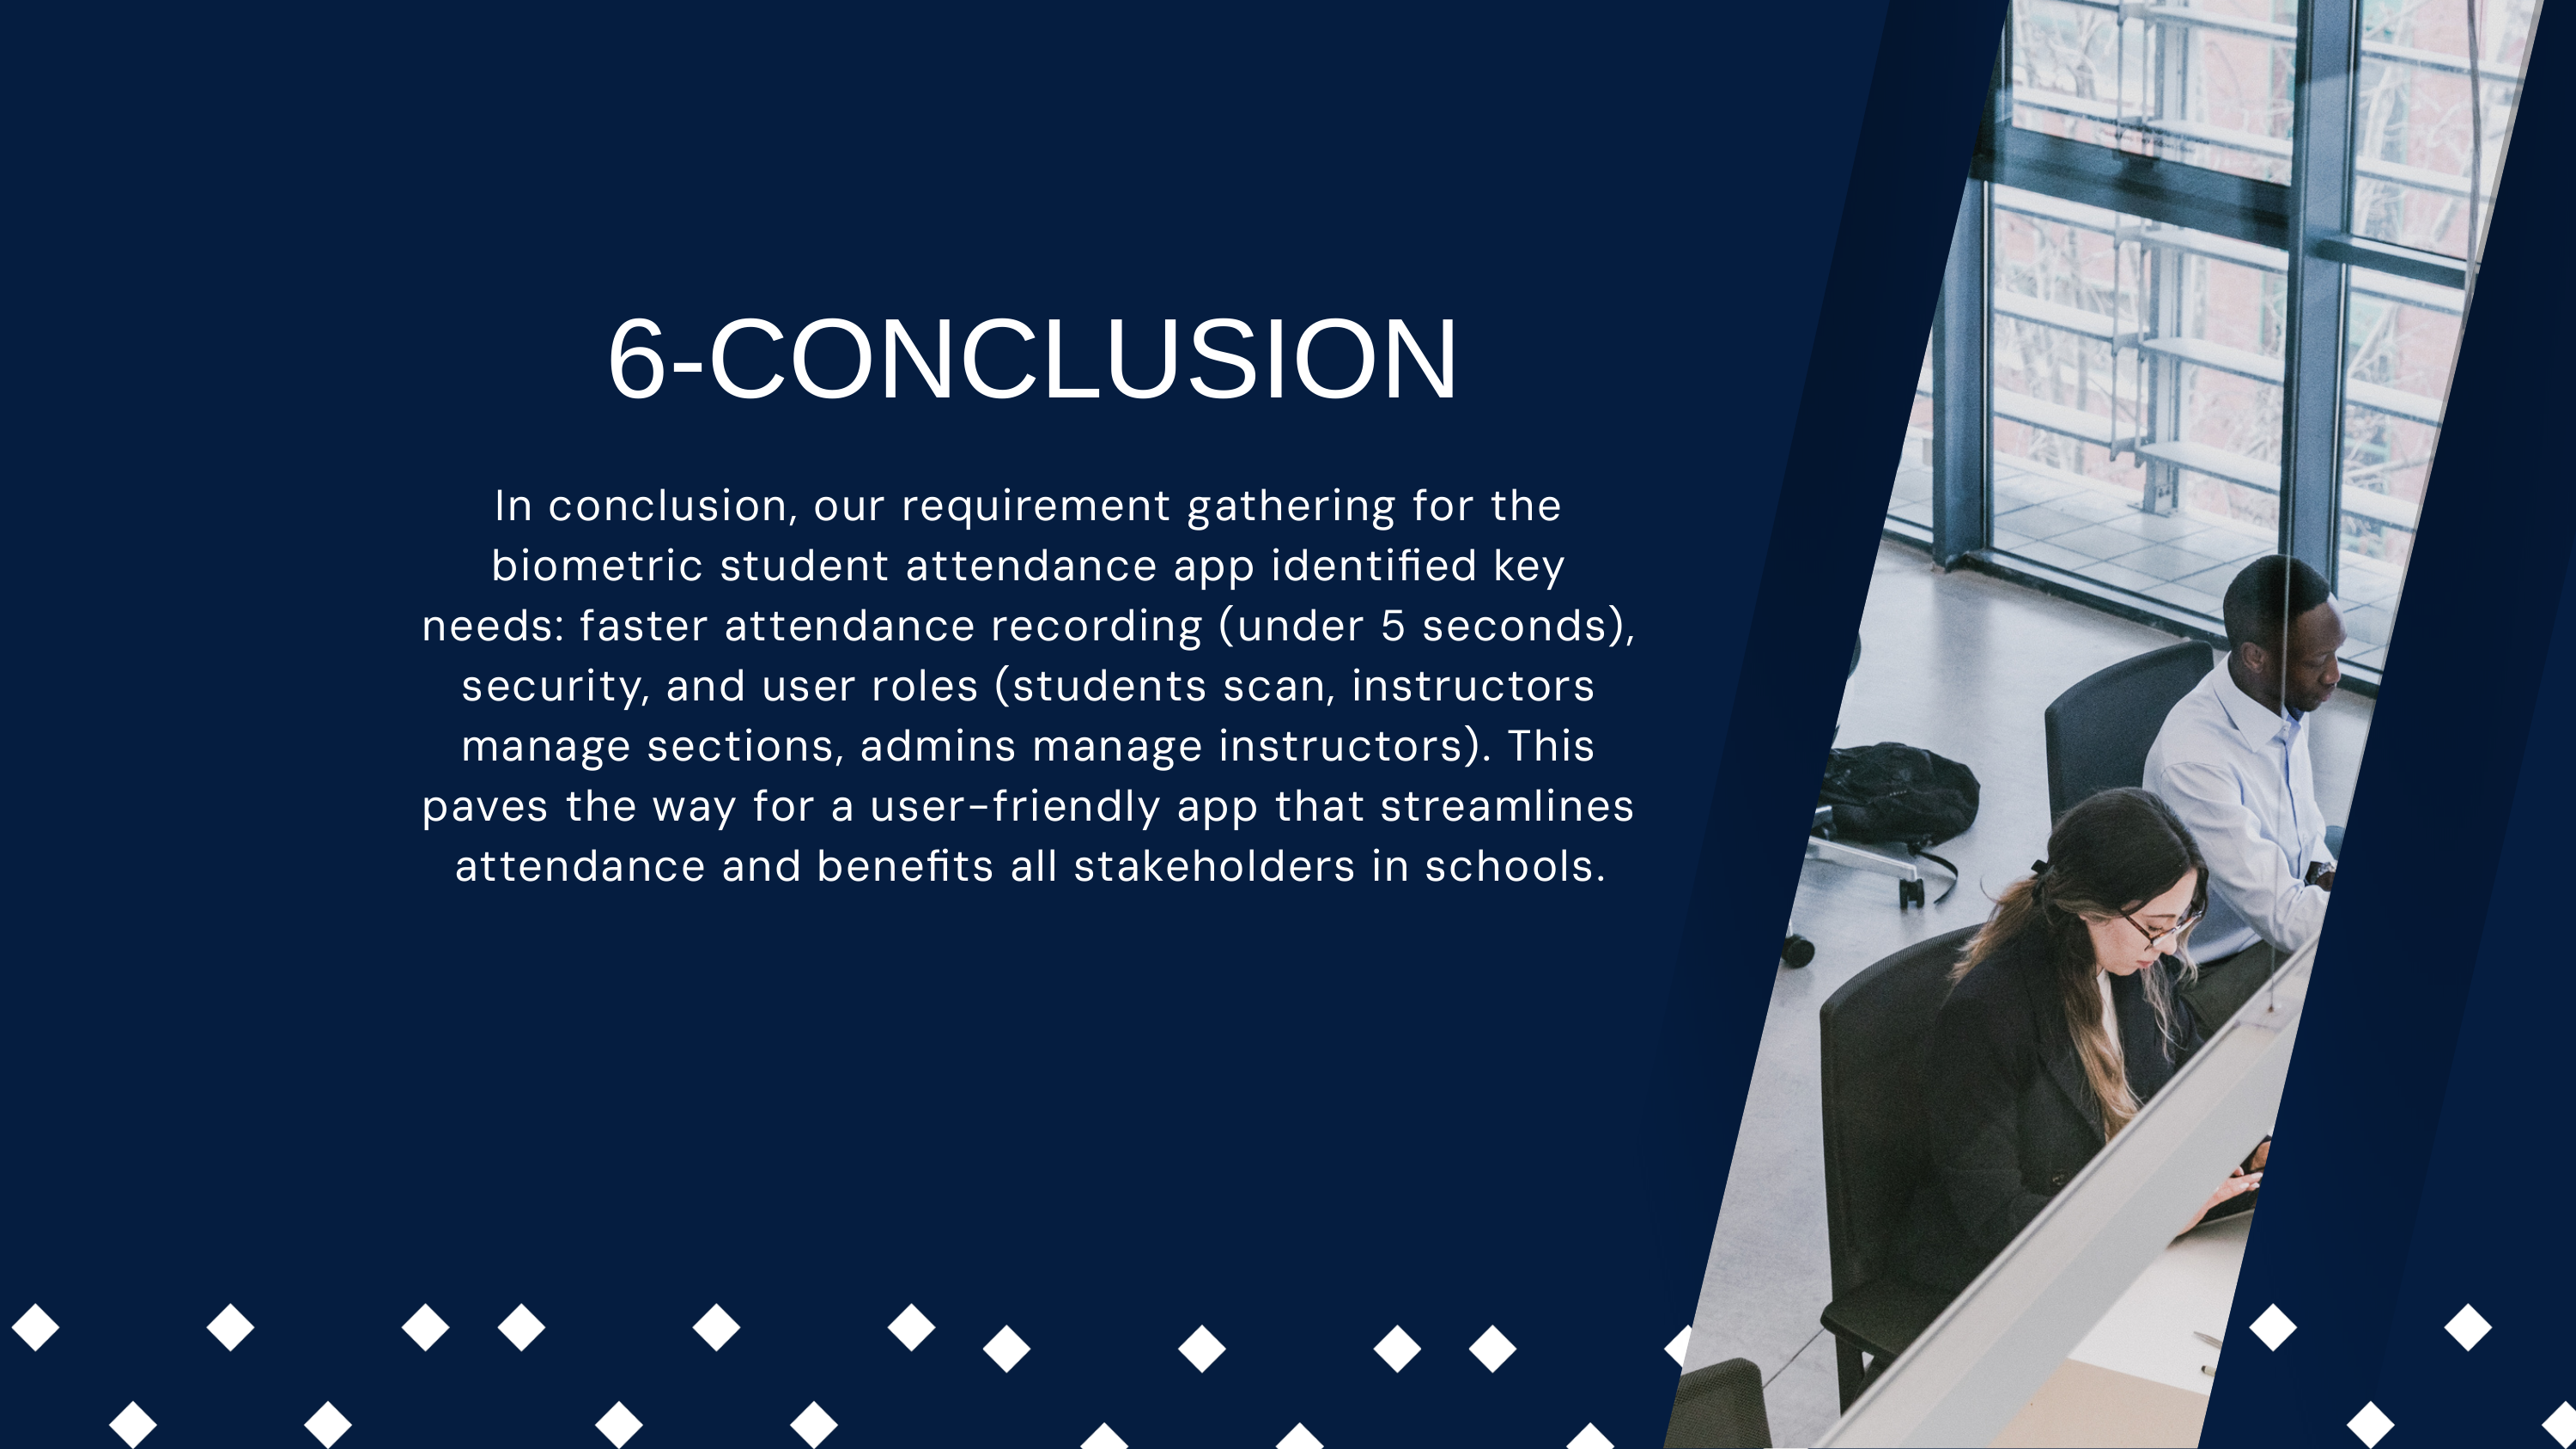

6-CONCLUSION
In conclusion, our requirement gathering for the biometric student attendance app identified key needs: faster attendance recording (under 5 seconds), security, and user roles (students scan, instructors manage sections, admins manage instructors). This paves the way for a user-friendly app that streamlines attendance and benefits all stakeholders in schools.